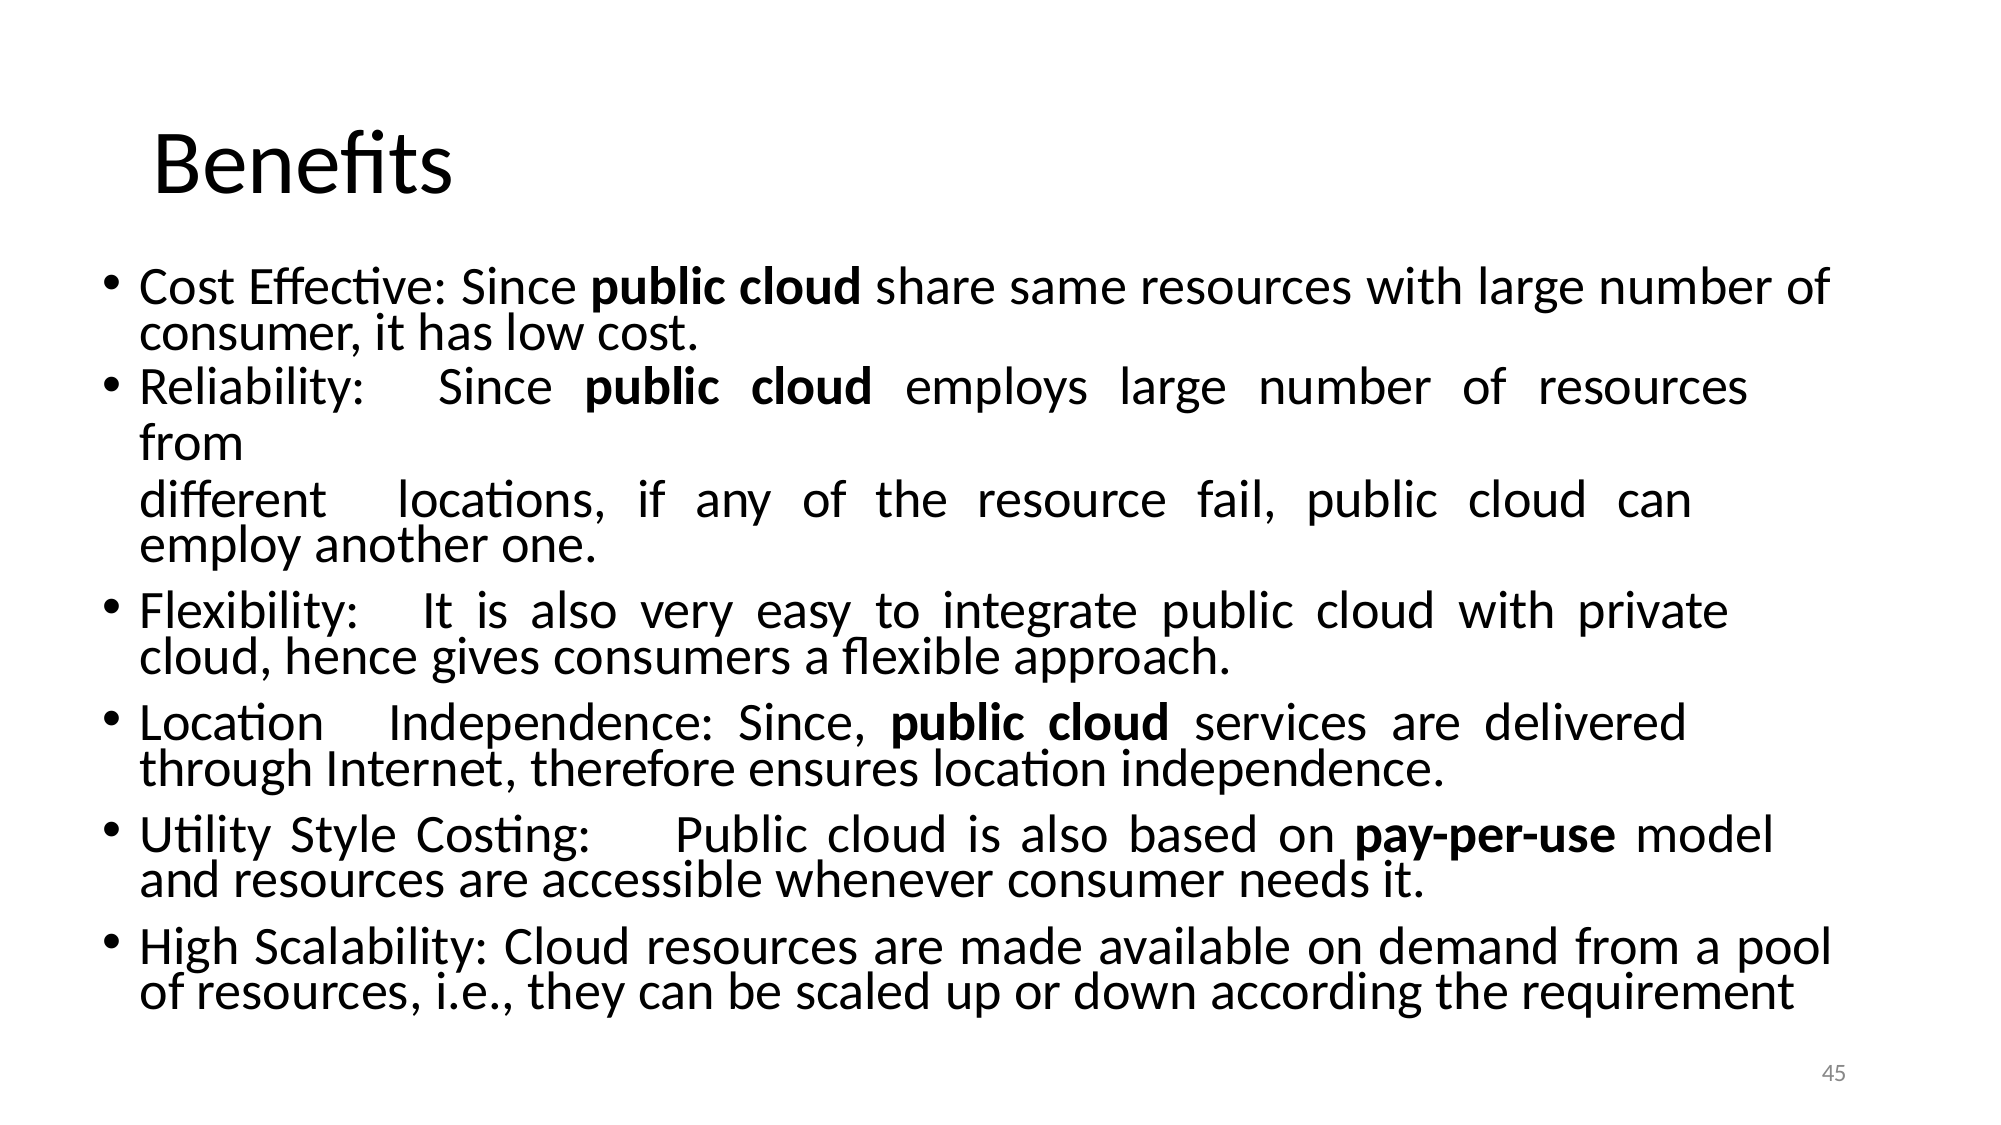

# Benefits
Cost Effective: Since public cloud share same resources with large number of consumer, it has low cost.
Reliability:	Since	public	cloud	employs	large	number	of	resources	from
different	locations,	if	any	of	the	resource	fail,	public	cloud	can	employ another one.
Flexibility:	It	is	also	very	easy	to	integrate	public	cloud	with	private	cloud, hence gives consumers a flexible approach.
Location	Independence:	Since,	public	cloud	services	are	delivered	through Internet, therefore ensures location independence.
Utility Style Costing:	Public cloud is also based on pay-per-use model and resources are accessible whenever consumer needs it.
High Scalability: Cloud resources are made available on demand from a pool of resources, i.e., they can be scaled up or down according the requirement
45